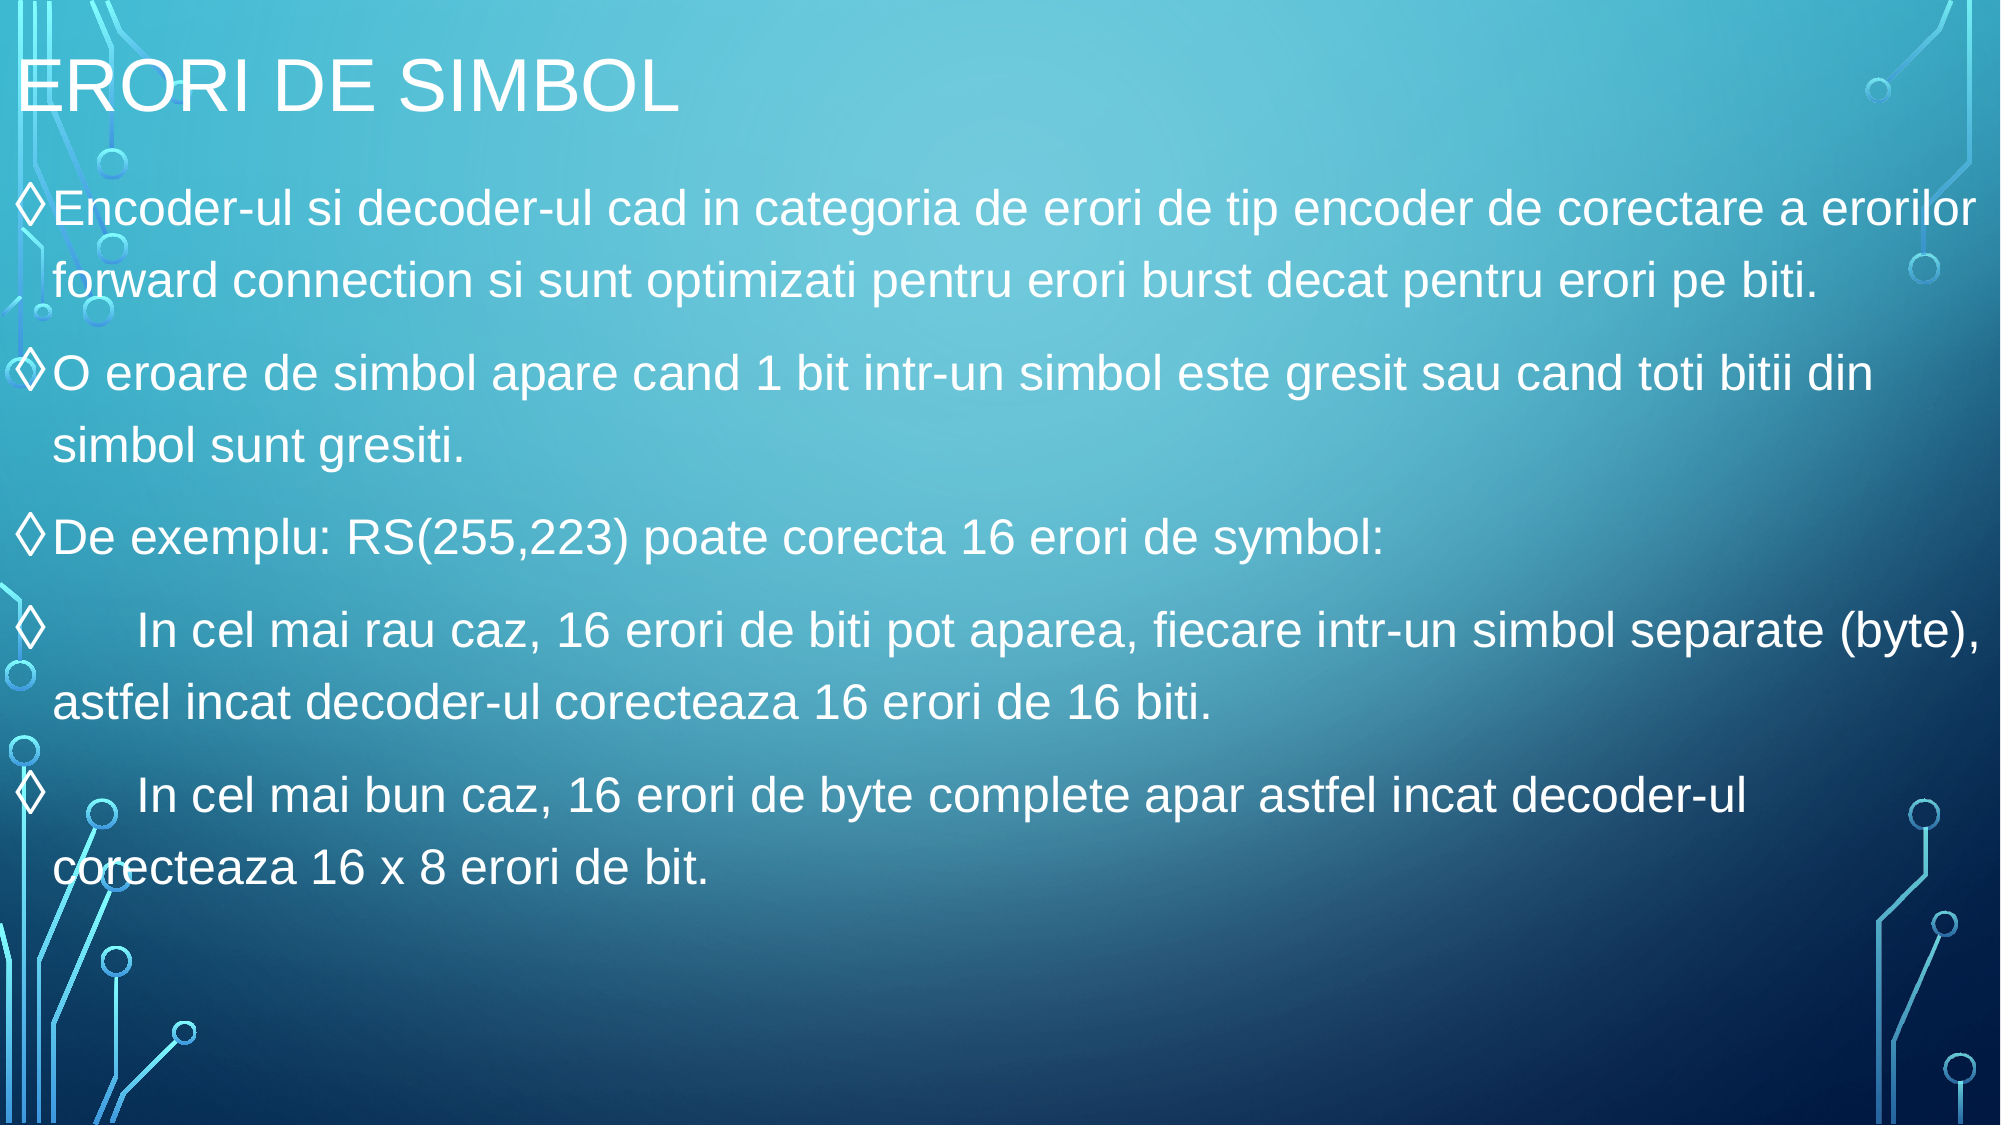

# Erori de simbol
Encoder-ul si decoder-ul cad in categoria de erori de tip encoder de corectare a erorilor forward connection si sunt optimizati pentru erori burst decat pentru erori pe biti.
O eroare de simbol apare cand 1 bit intr-un simbol este gresit sau cand toti bitii din simbol sunt gresiti.
De exemplu: RS(255,223) poate corecta 16 erori de symbol:
      In cel mai rau caz, 16 erori de biti pot aparea, fiecare intr-un simbol separate (byte), astfel incat decoder-ul corecteaza 16 erori de 16 biti.
      In cel mai bun caz, 16 erori de byte complete apar astfel incat decoder-ul corecteaza 16 x 8 erori de bit.